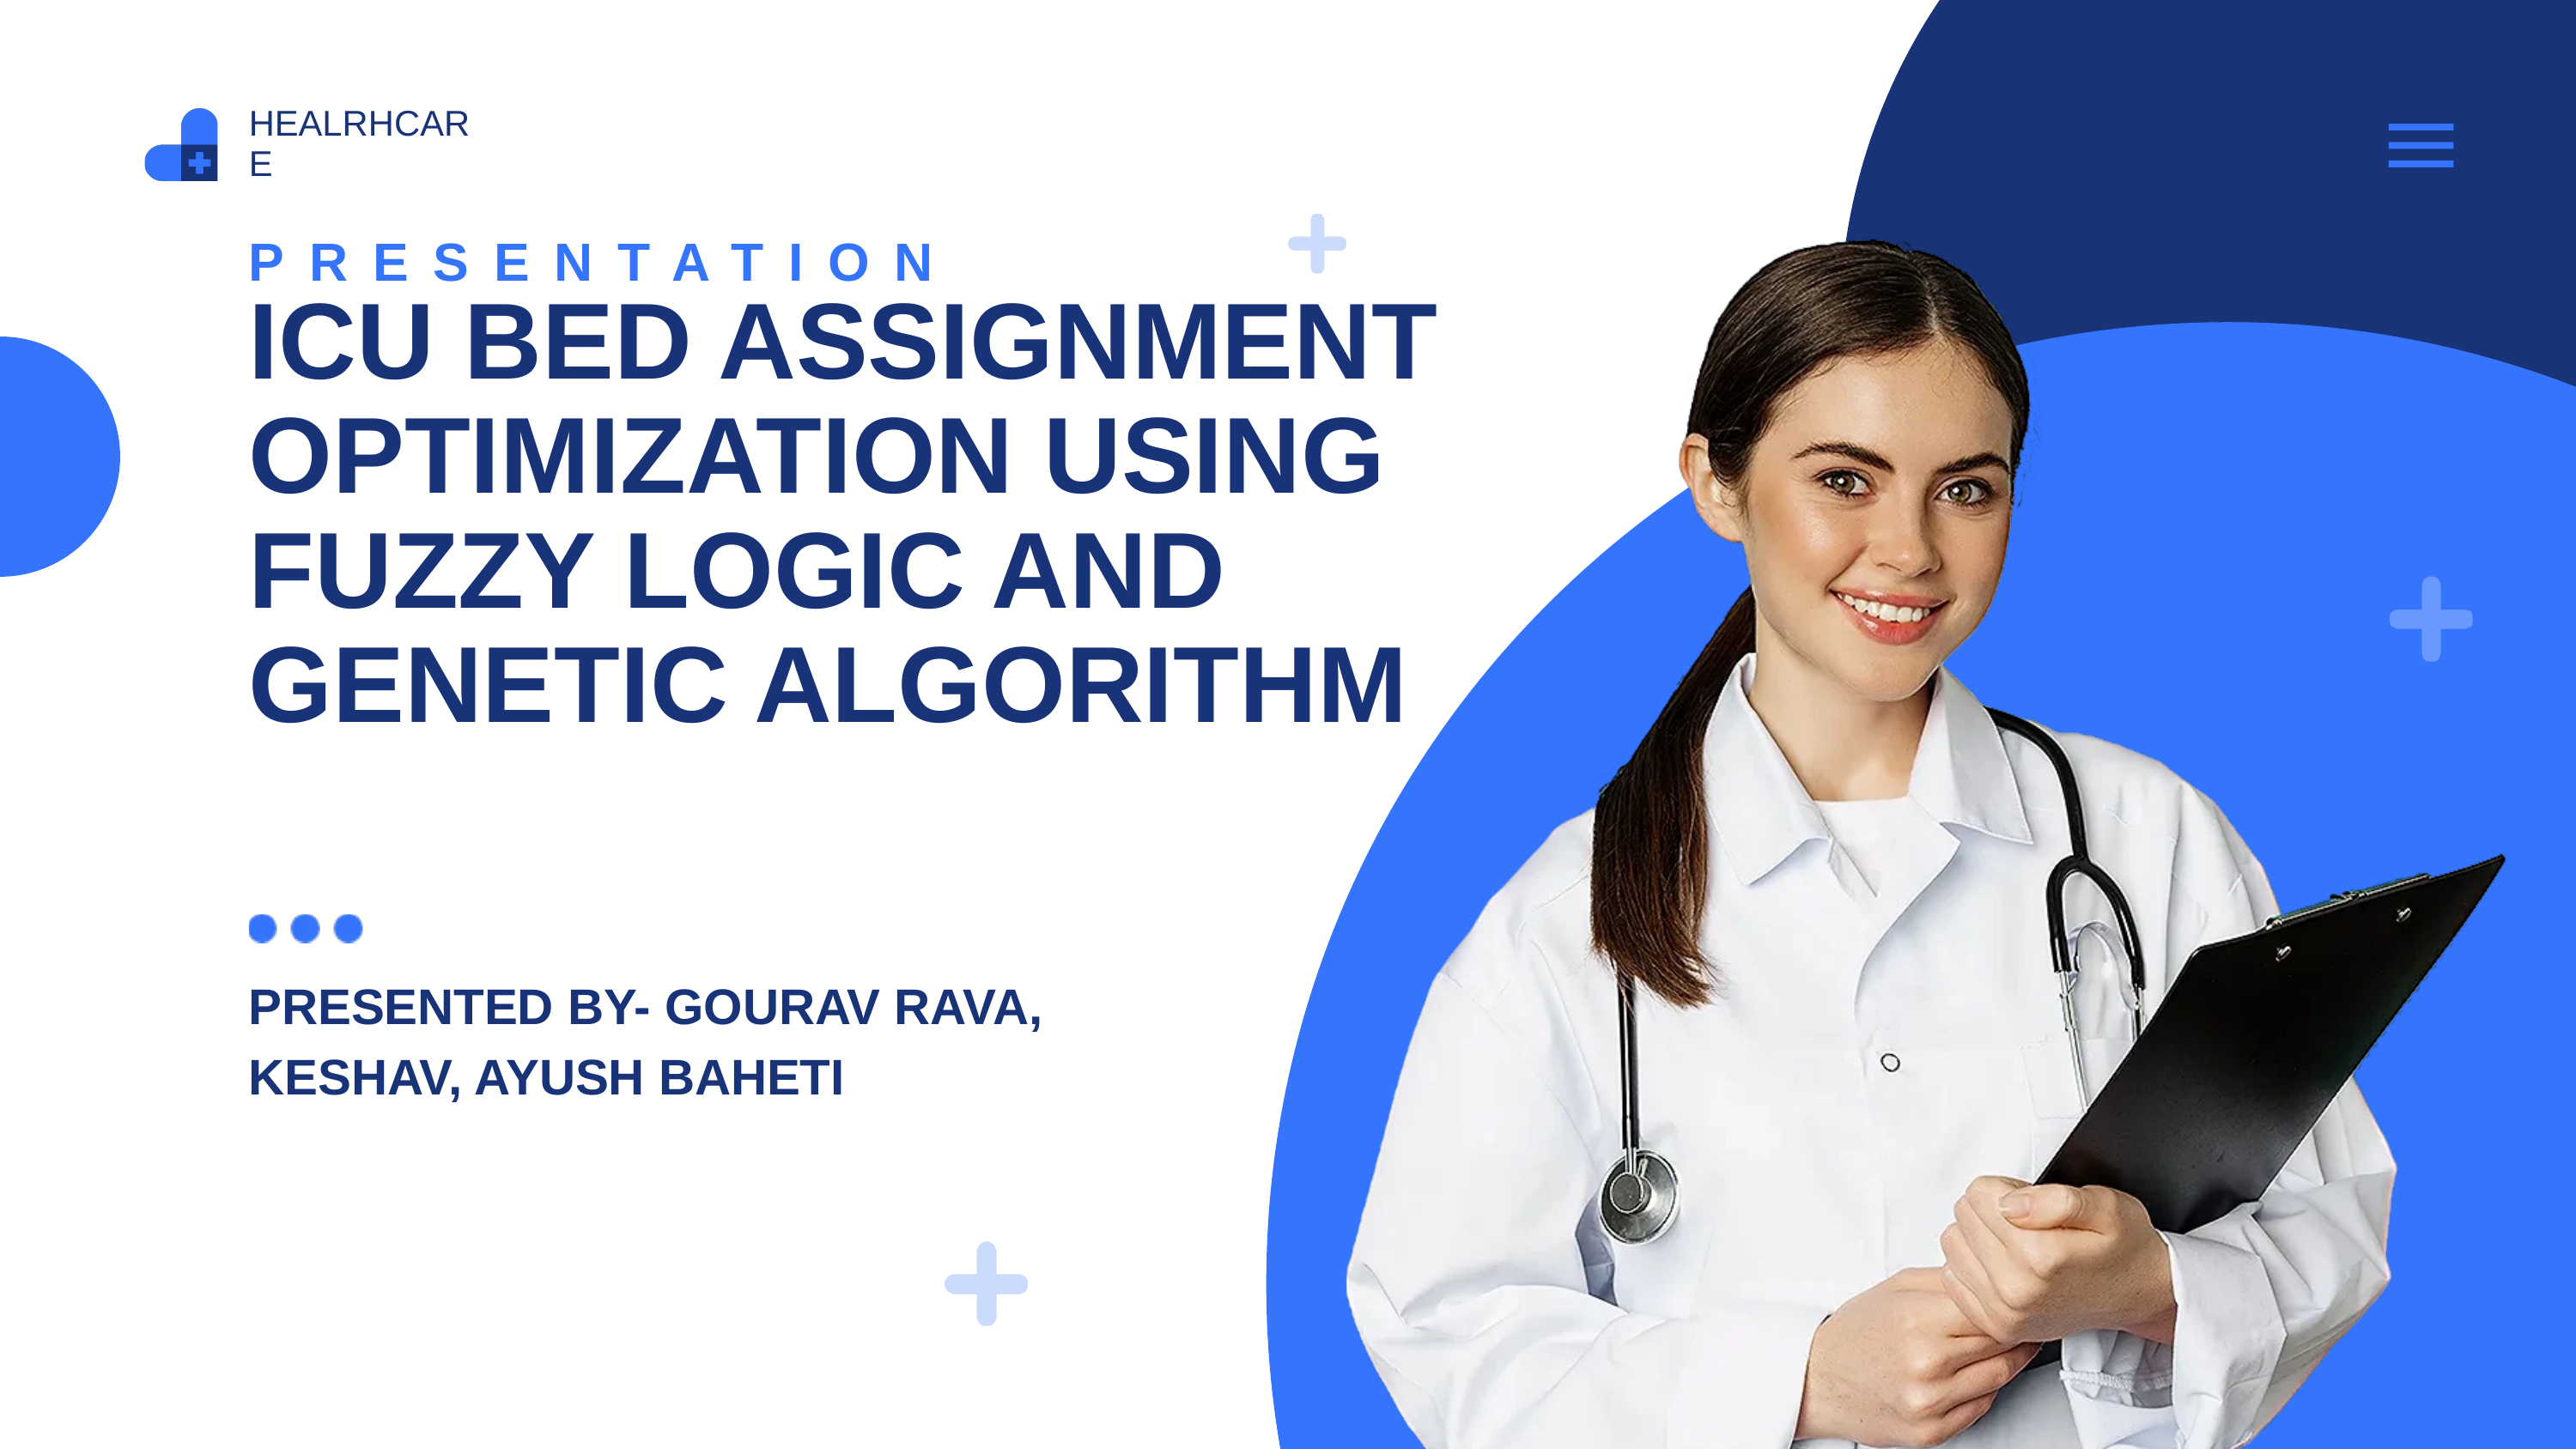

HEALRHCARE

PRESENTATION

ICU BED ASSIGNMENT OPTIMIZATION USING FUZZY LOGIC AND GENETIC ALGORITHM

PRESENTED BY- GOURAV RAVA, KESHAV, AYUSH BAHETI